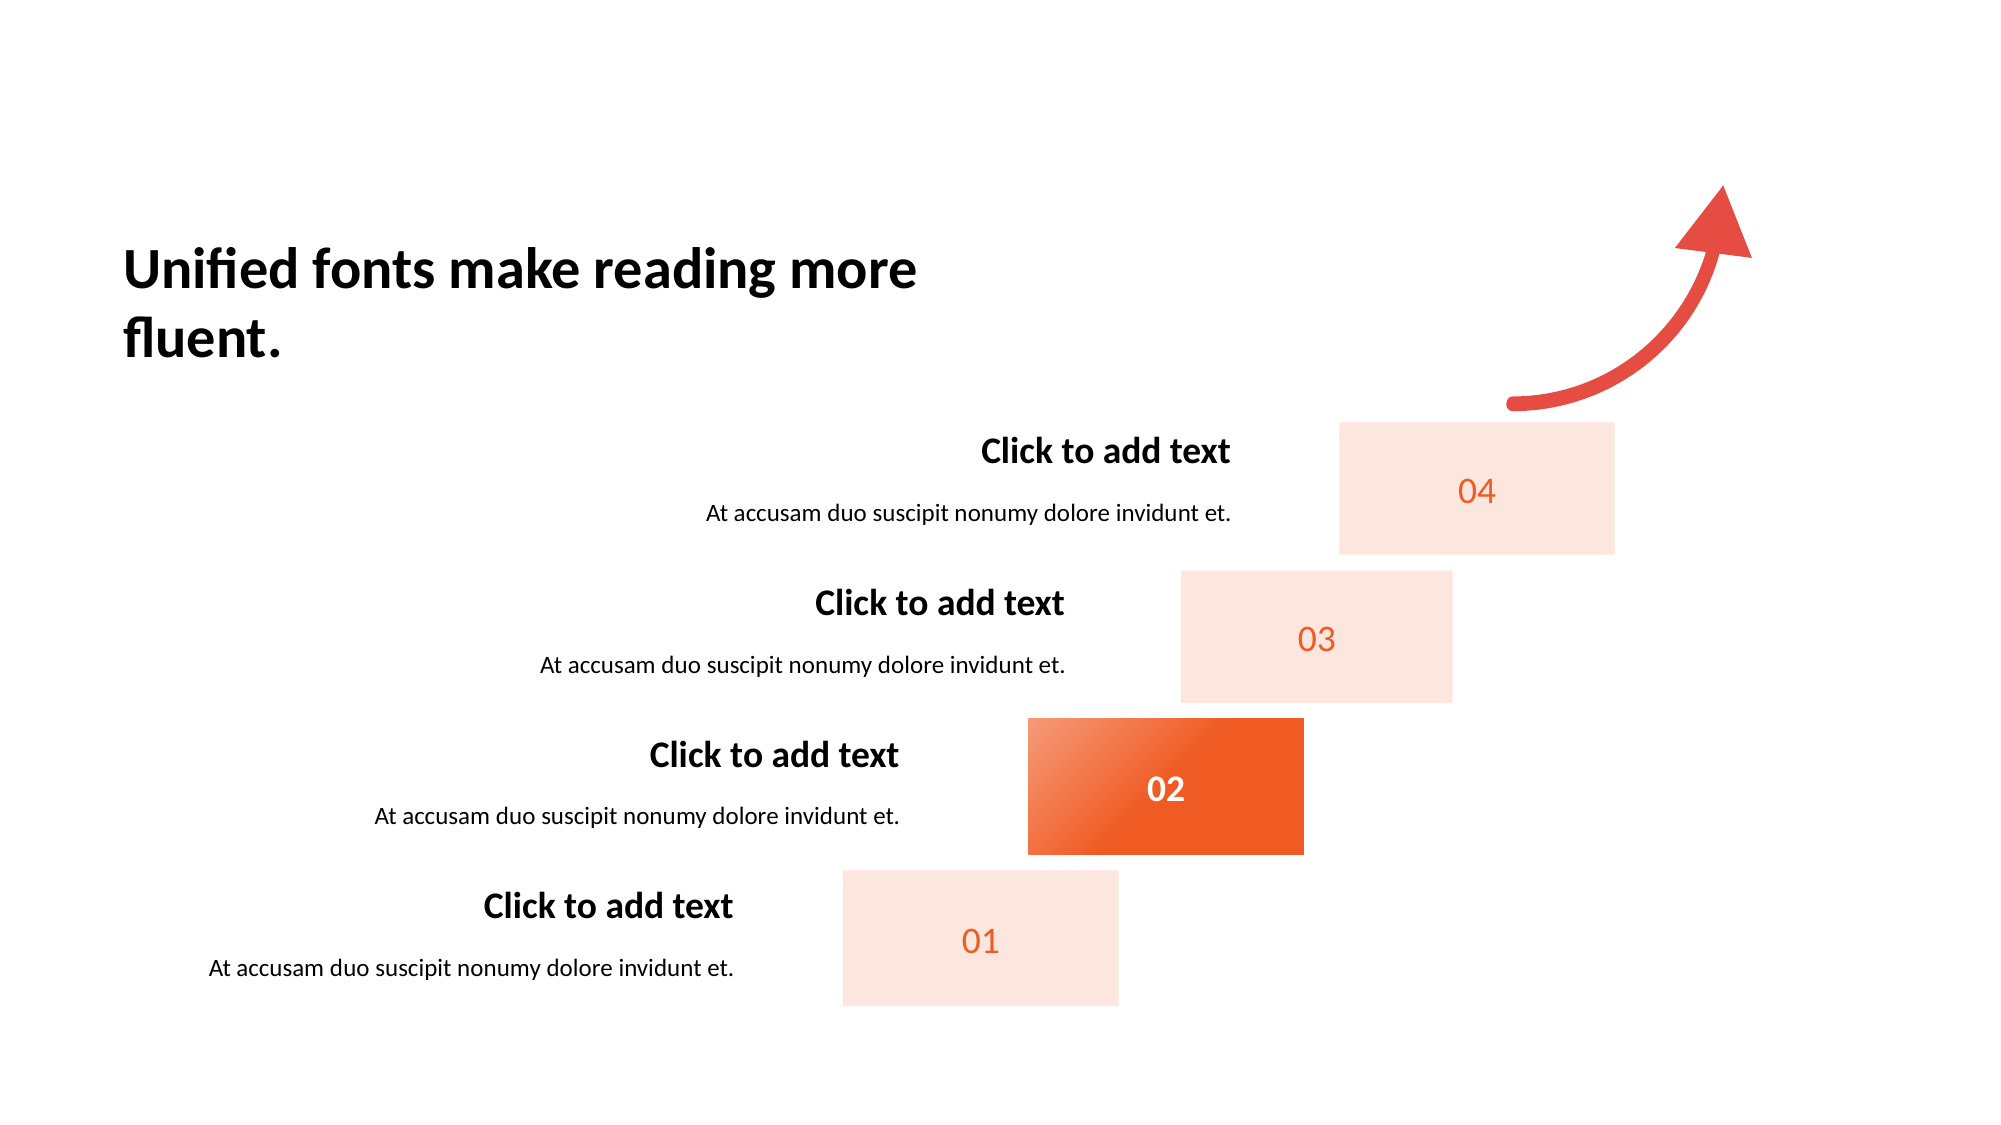

Unified fonts make reading more fluent.

Click to add text
At accusam duo suscipit nonumy dolore invidunt et.
04
Click to add text
At accusam duo suscipit nonumy dolore invidunt et.
03
Click to add text
At accusam duo suscipit nonumy dolore invidunt et.
02
Click to add text
At accusam duo suscipit nonumy dolore invidunt et.
01